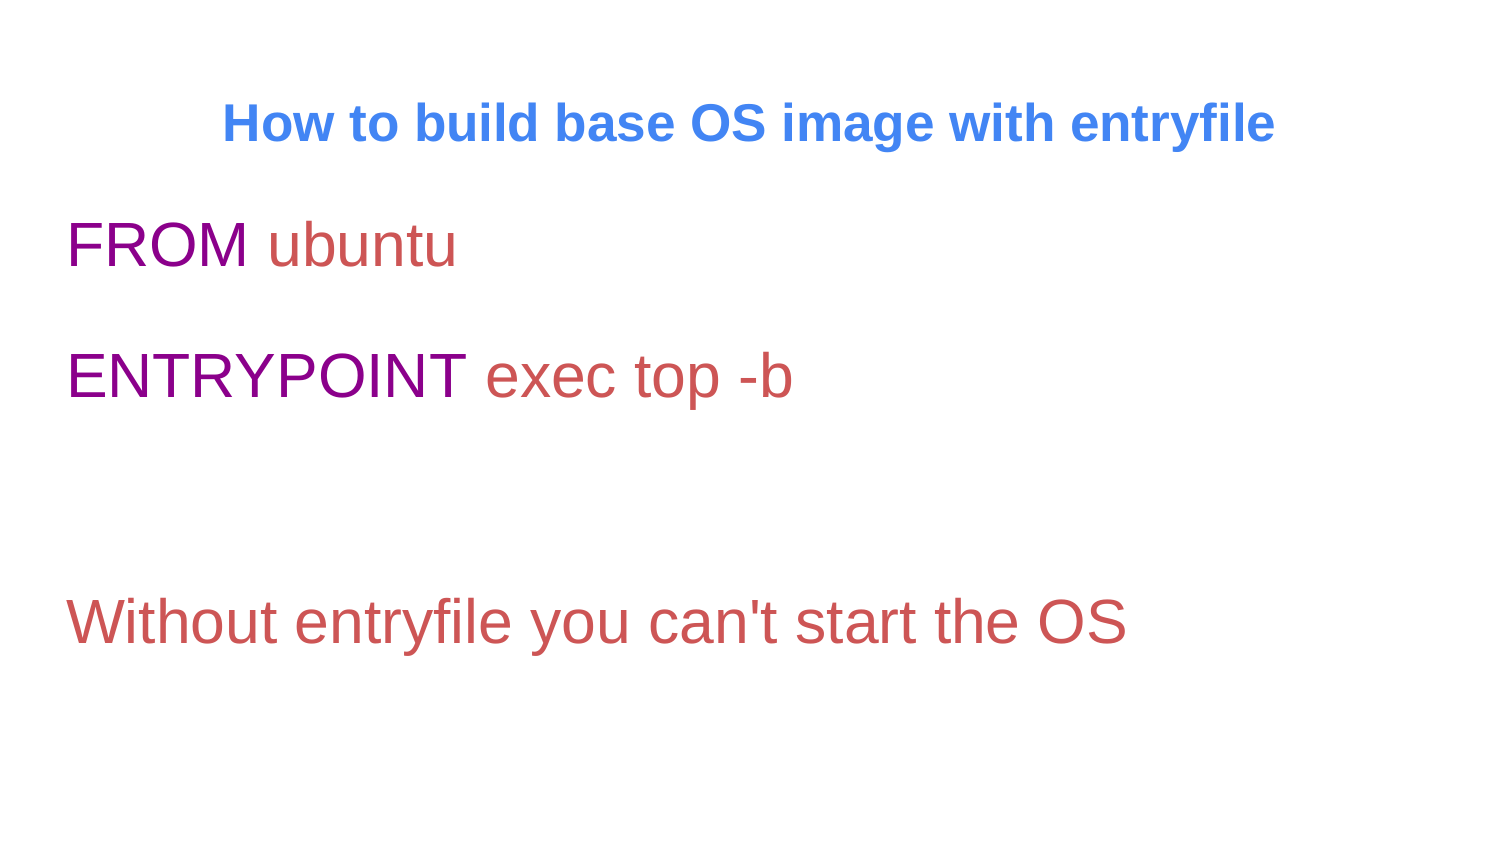

# How to build base OS image with entryfile
FROM ubuntu
ENTRYPOINT exec top -b

Without entryfile you can't start the OS